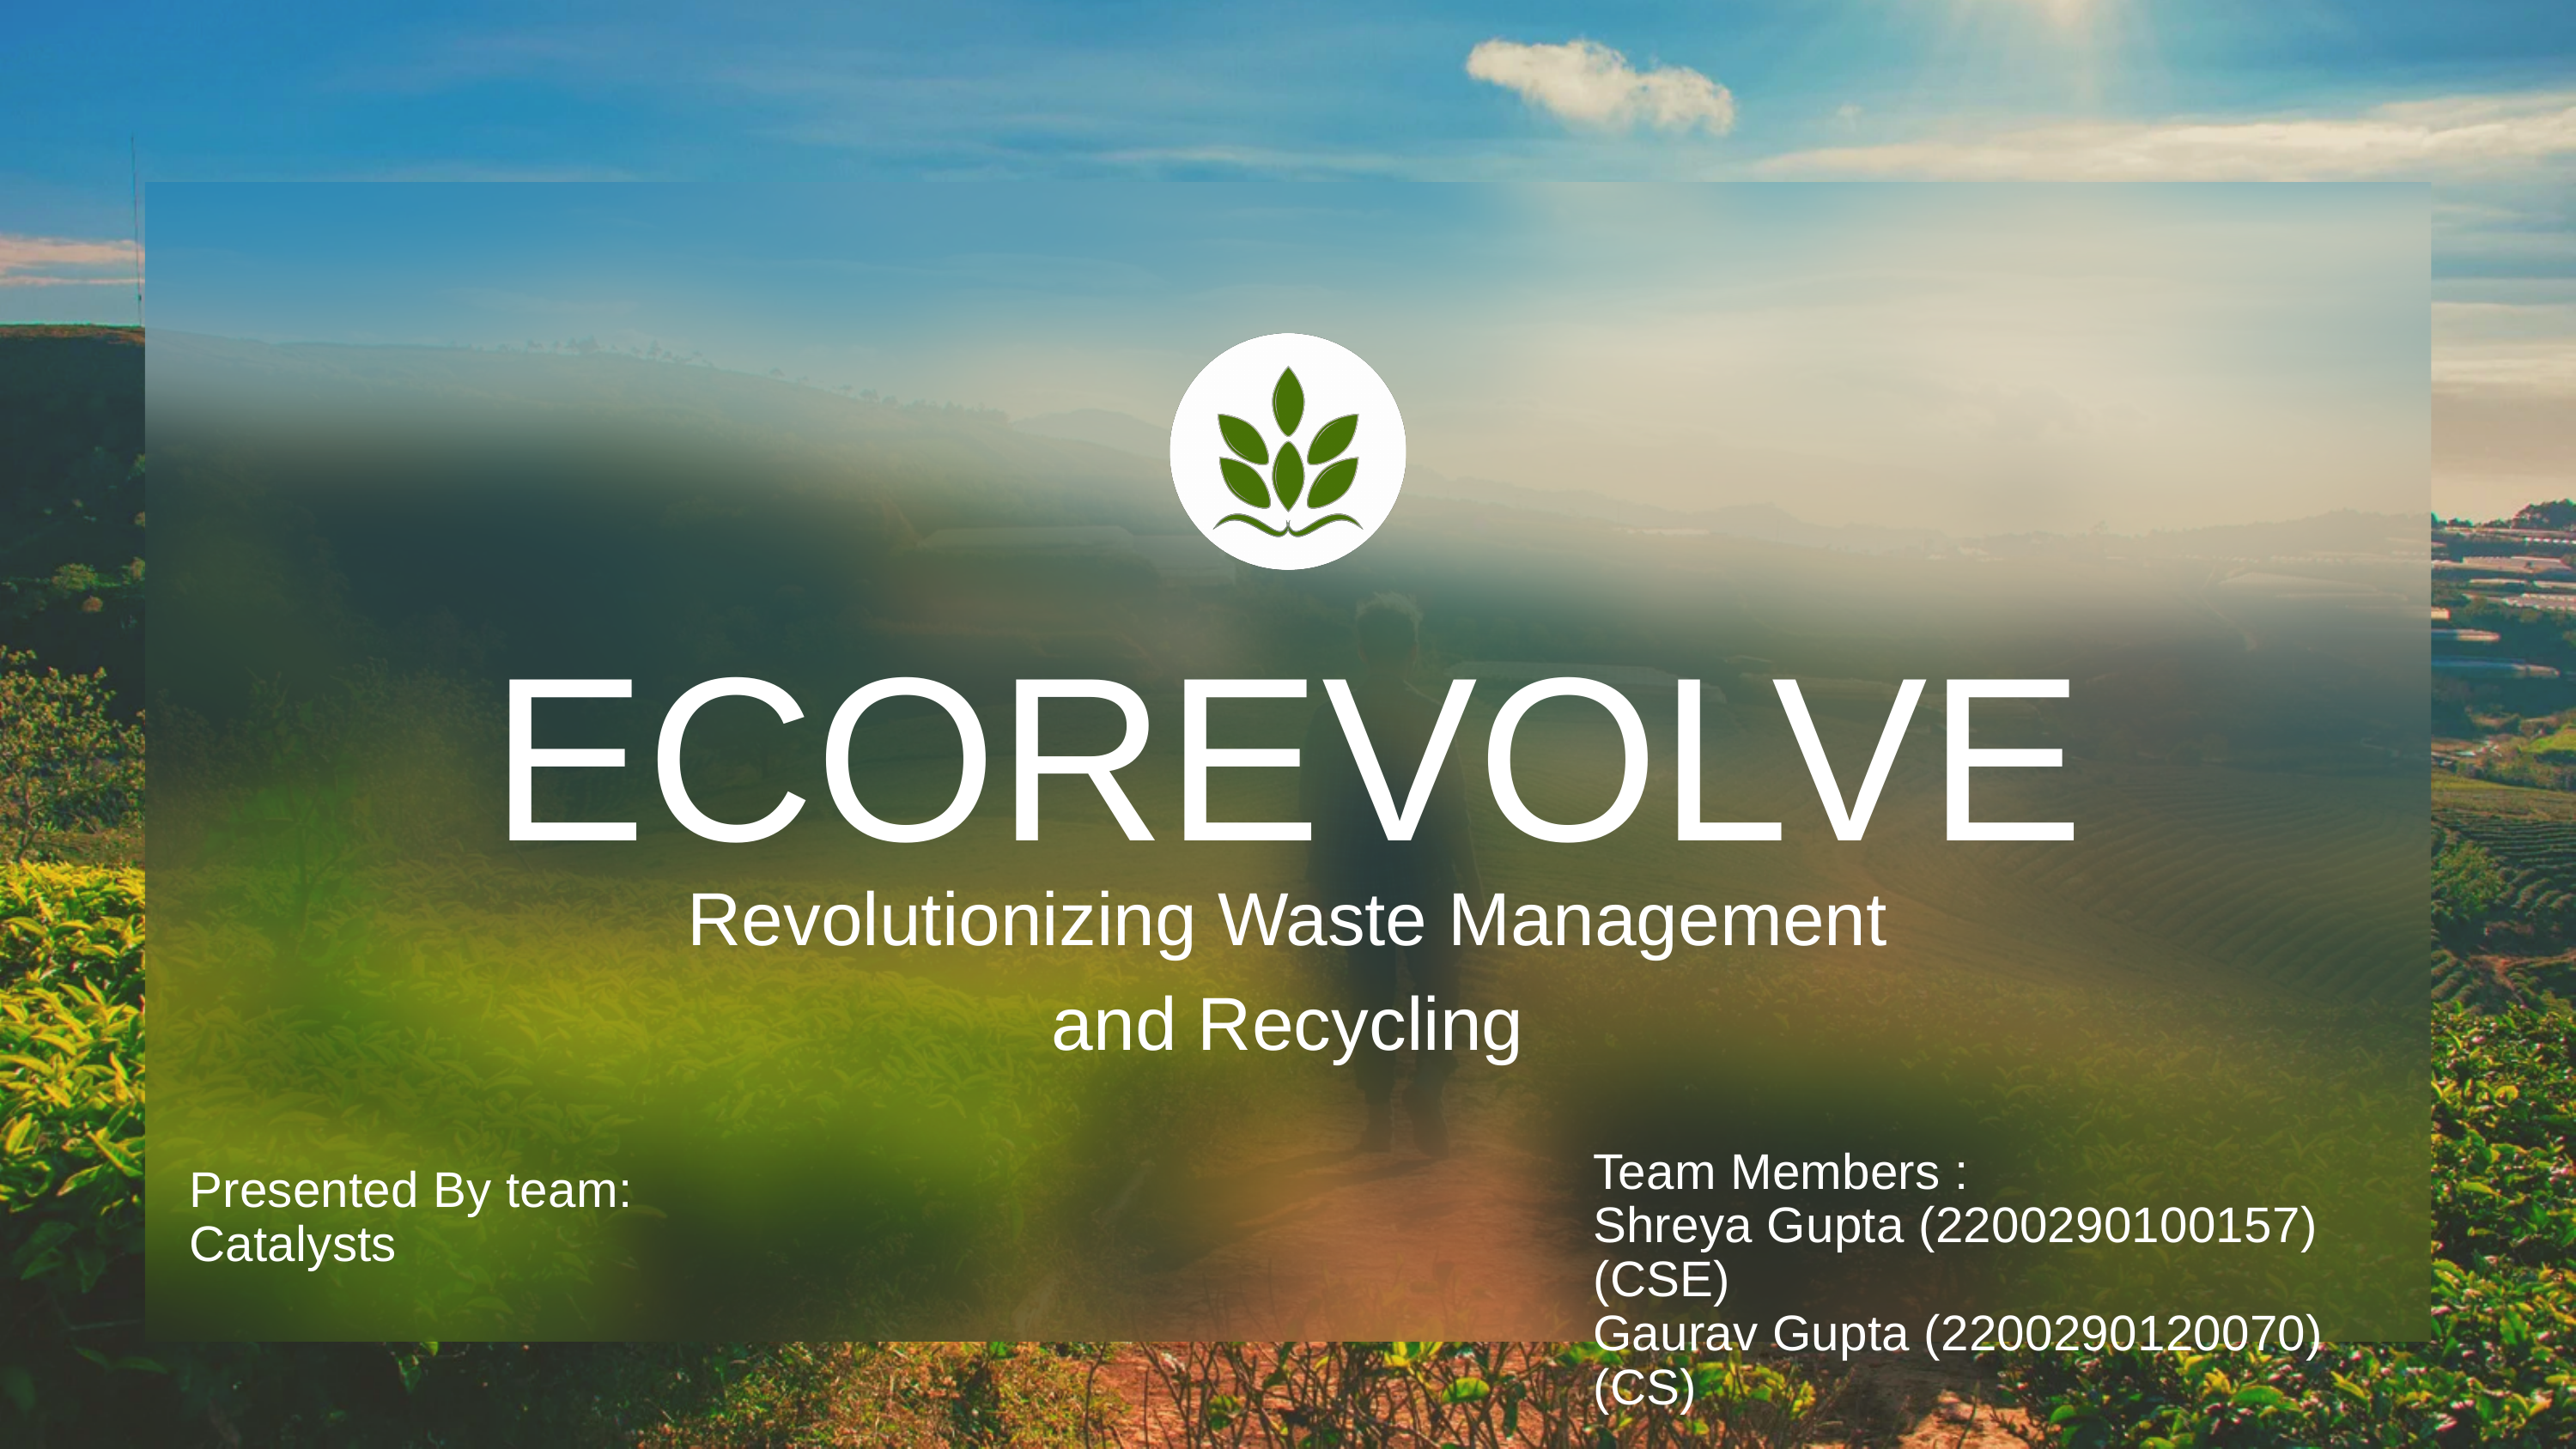

ECOREVOLVE
Revolutionizing Waste Management and Recycling
Team Members :
Shreya Gupta (2200290100157) (CSE)
Gaurav Gupta (2200290120070) (CS)
Presented By team:
Catalysts